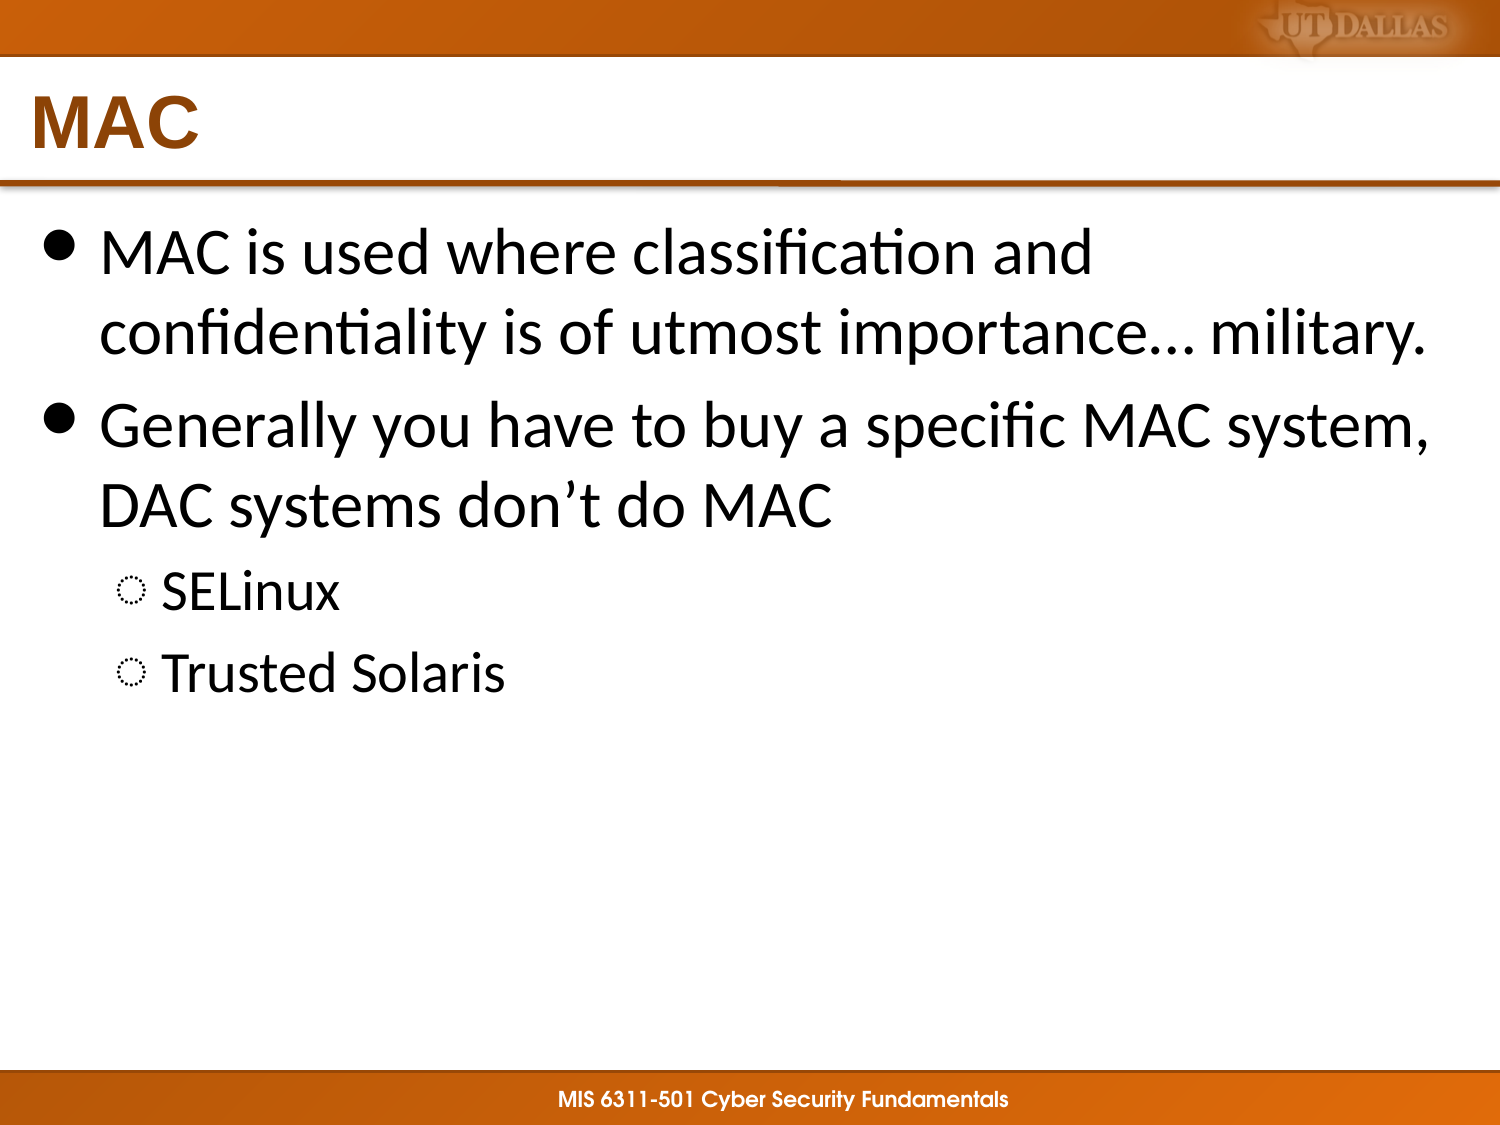

# MAC
MAC is used where classification and confidentiality is of utmost importance… military.
Generally you have to buy a specific MAC system, DAC systems don’t do MAC
SELinux
Trusted Solaris